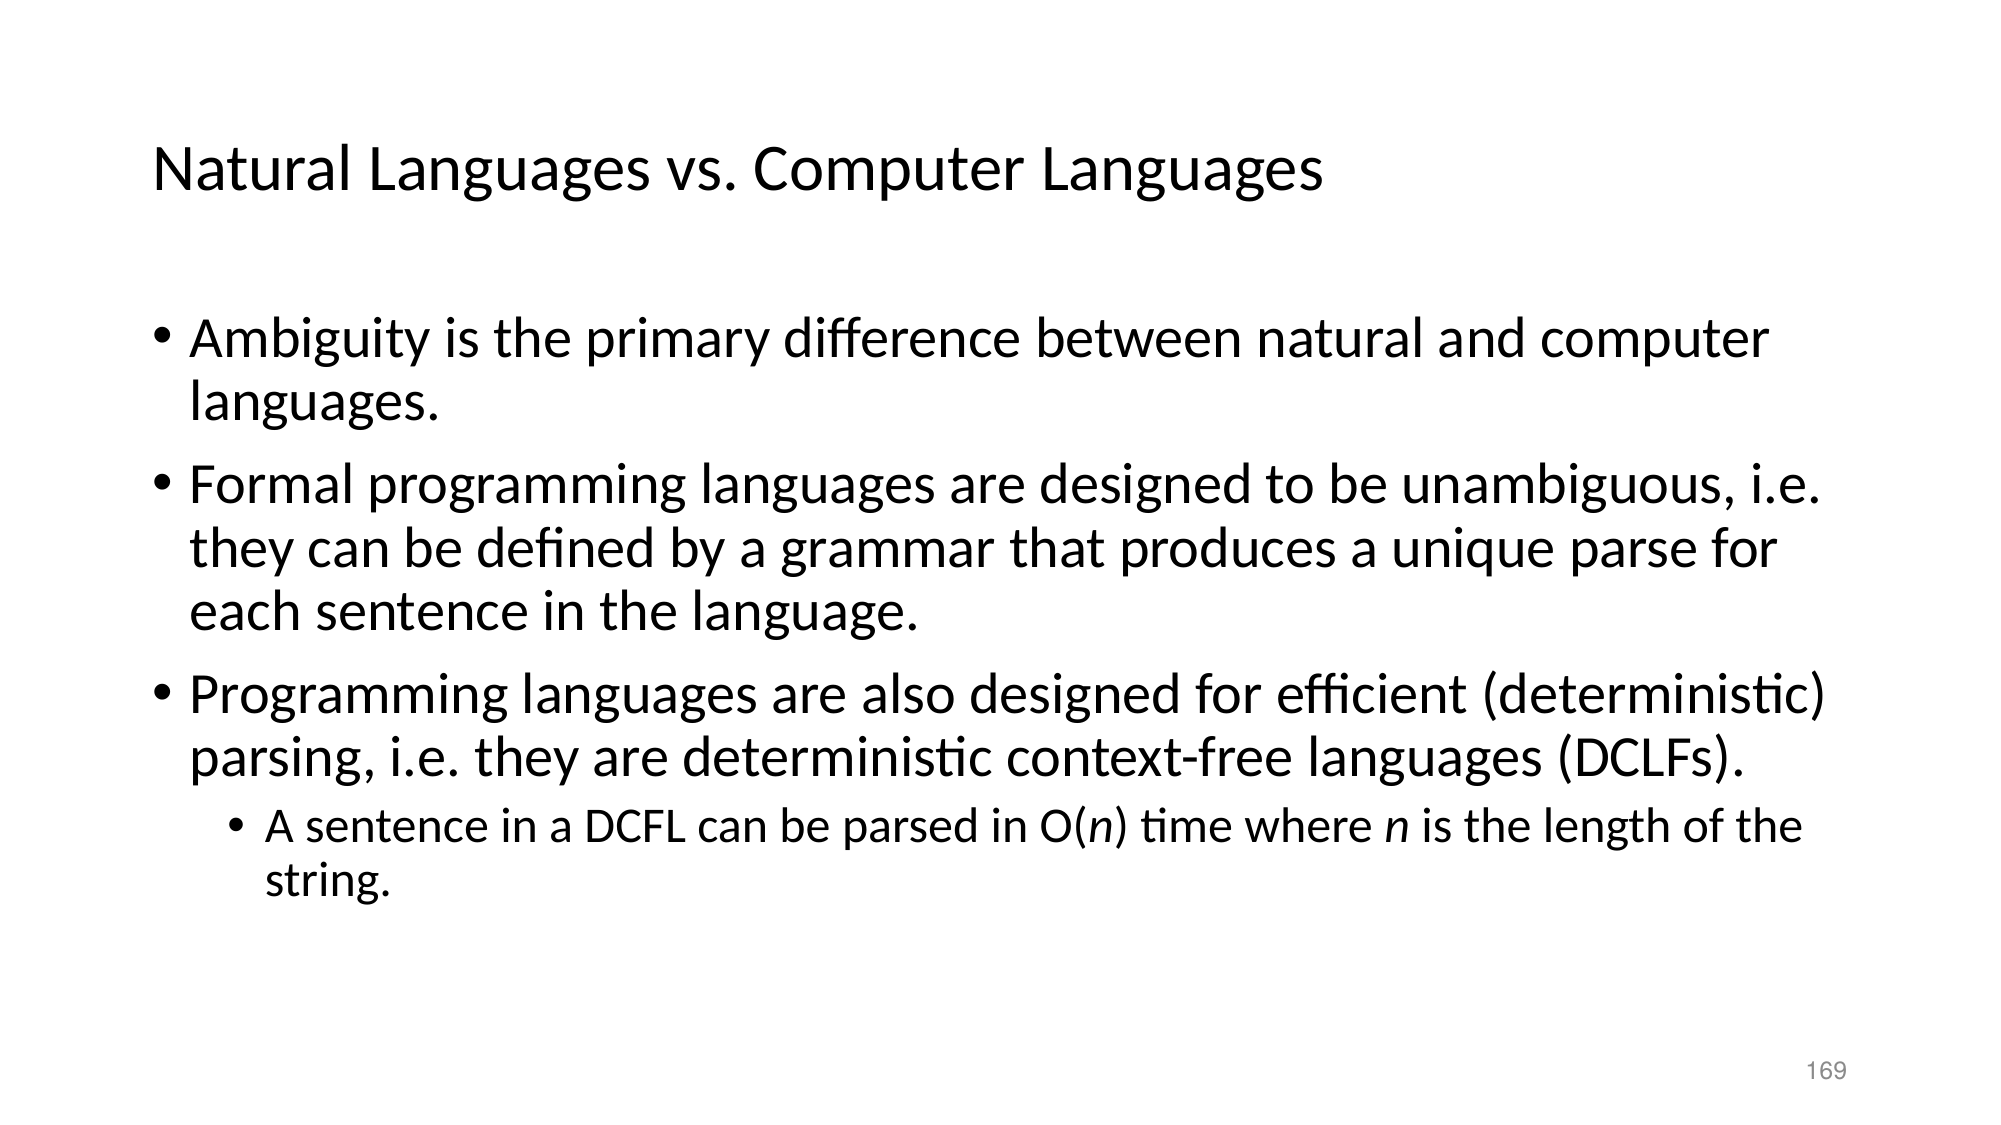

# Natural Languages vs. Computer Languages
Ambiguity is the primary difference between natural and computer languages.
Formal programming languages are designed to be unambiguous, i.e. they can be defined by a grammar that produces a unique parse for each sentence in the language.
Programming languages are also designed for efficient (deterministic) parsing, i.e. they are deterministic context-free languages (DCLFs).
A sentence in a DCFL can be parsed in O(n) time where n is the length of the string.

169